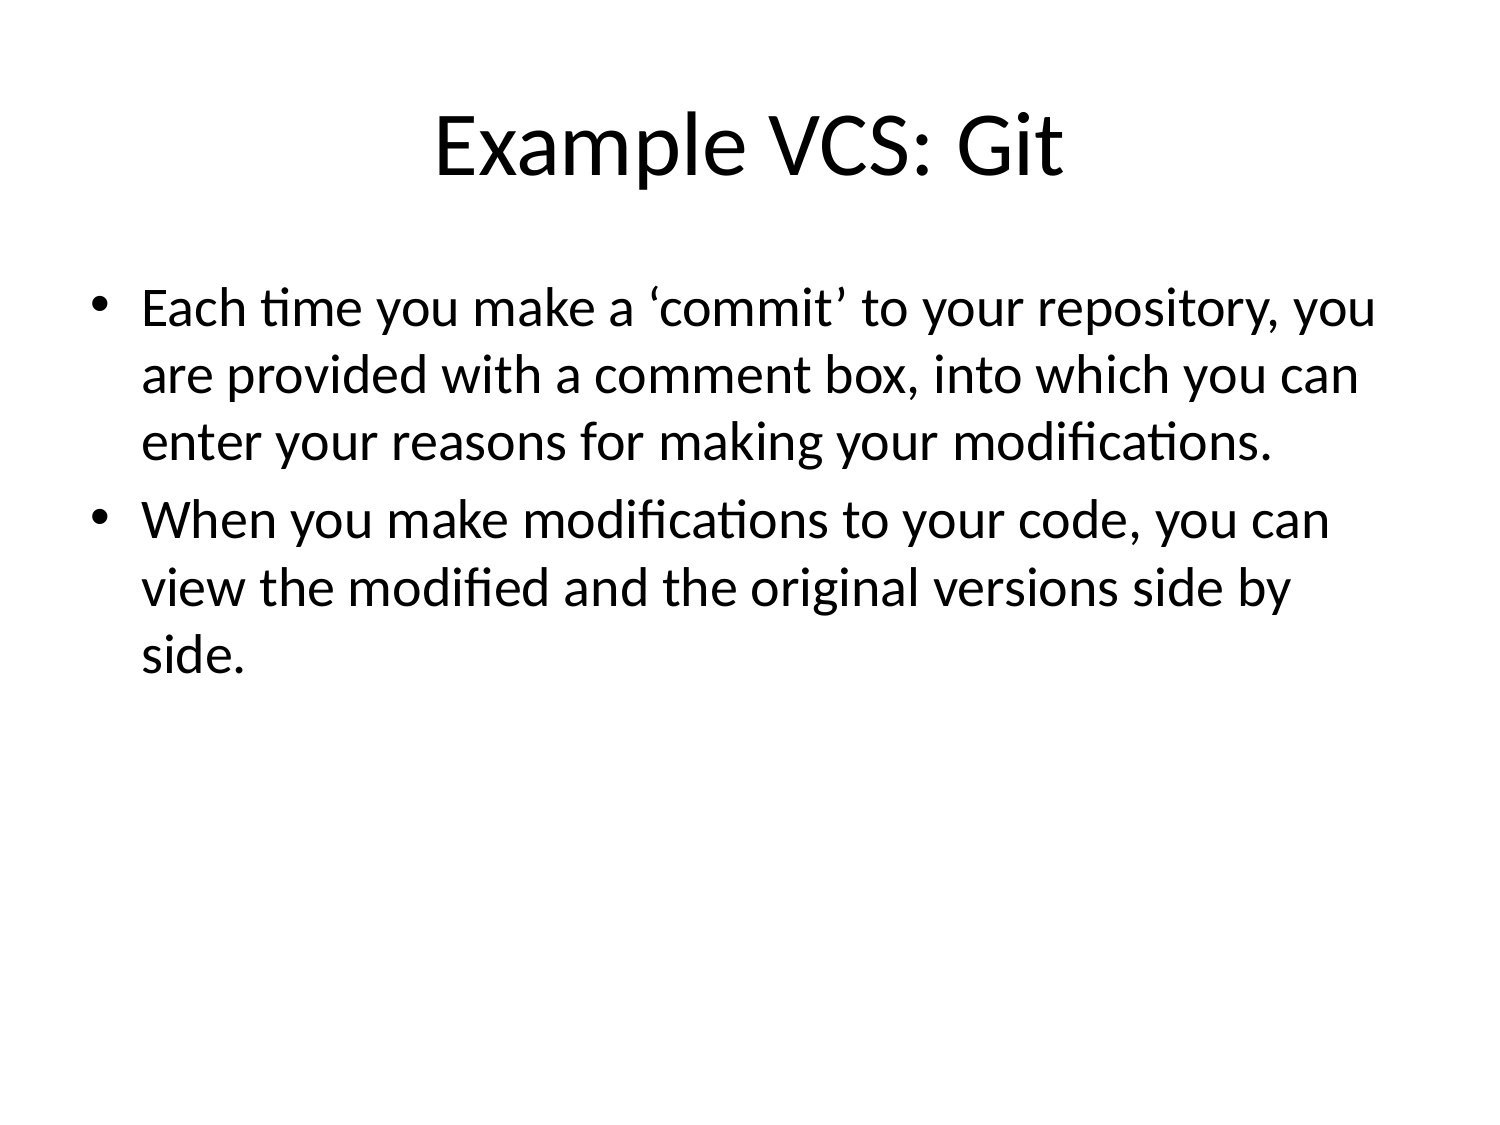

# Example VCS: Git
Each time you make a ‘commit’ to your repository, you are provided with a comment box, into which you can enter your reasons for making your modifications.
When you make modifications to your code, you can view the modified and the original versions side by side.